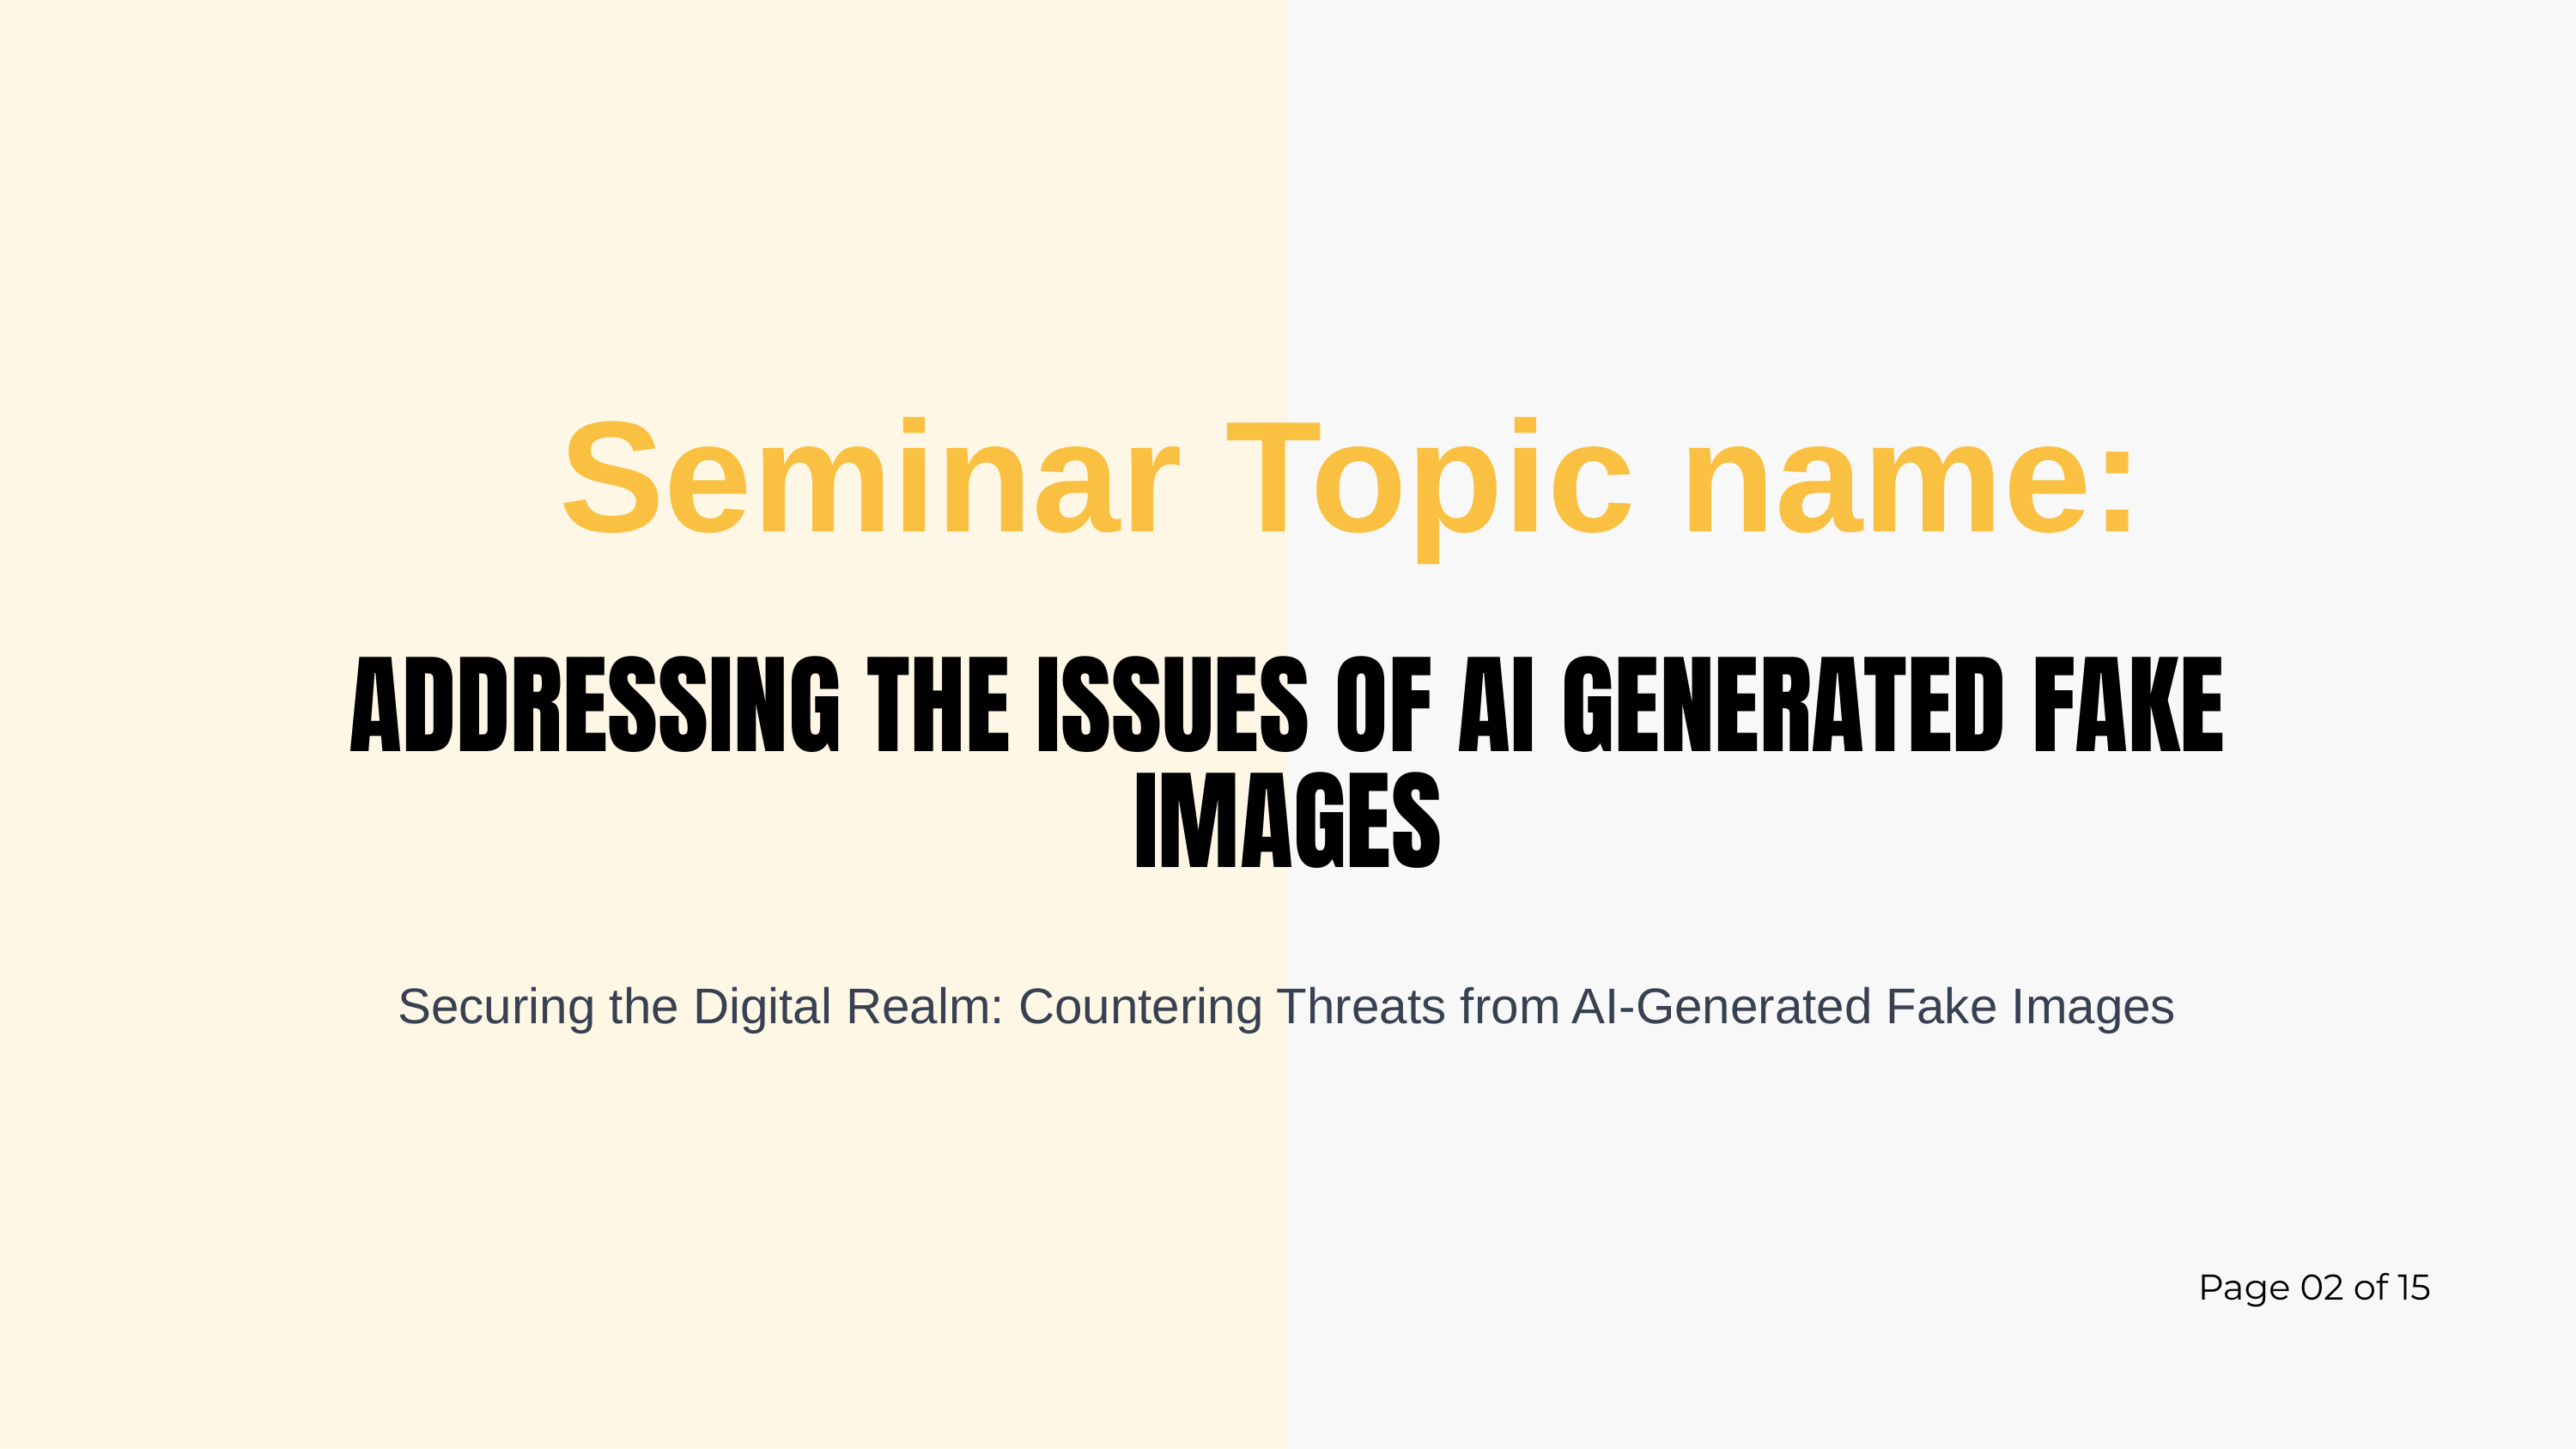

Seminar Topic name:
ADDRESSING THE ISSUES OF AI GENERATED FAKE IMAGES
Securing the Digital Realm: Countering Threats from AI-Generated Fake Images
Page 02 of 15